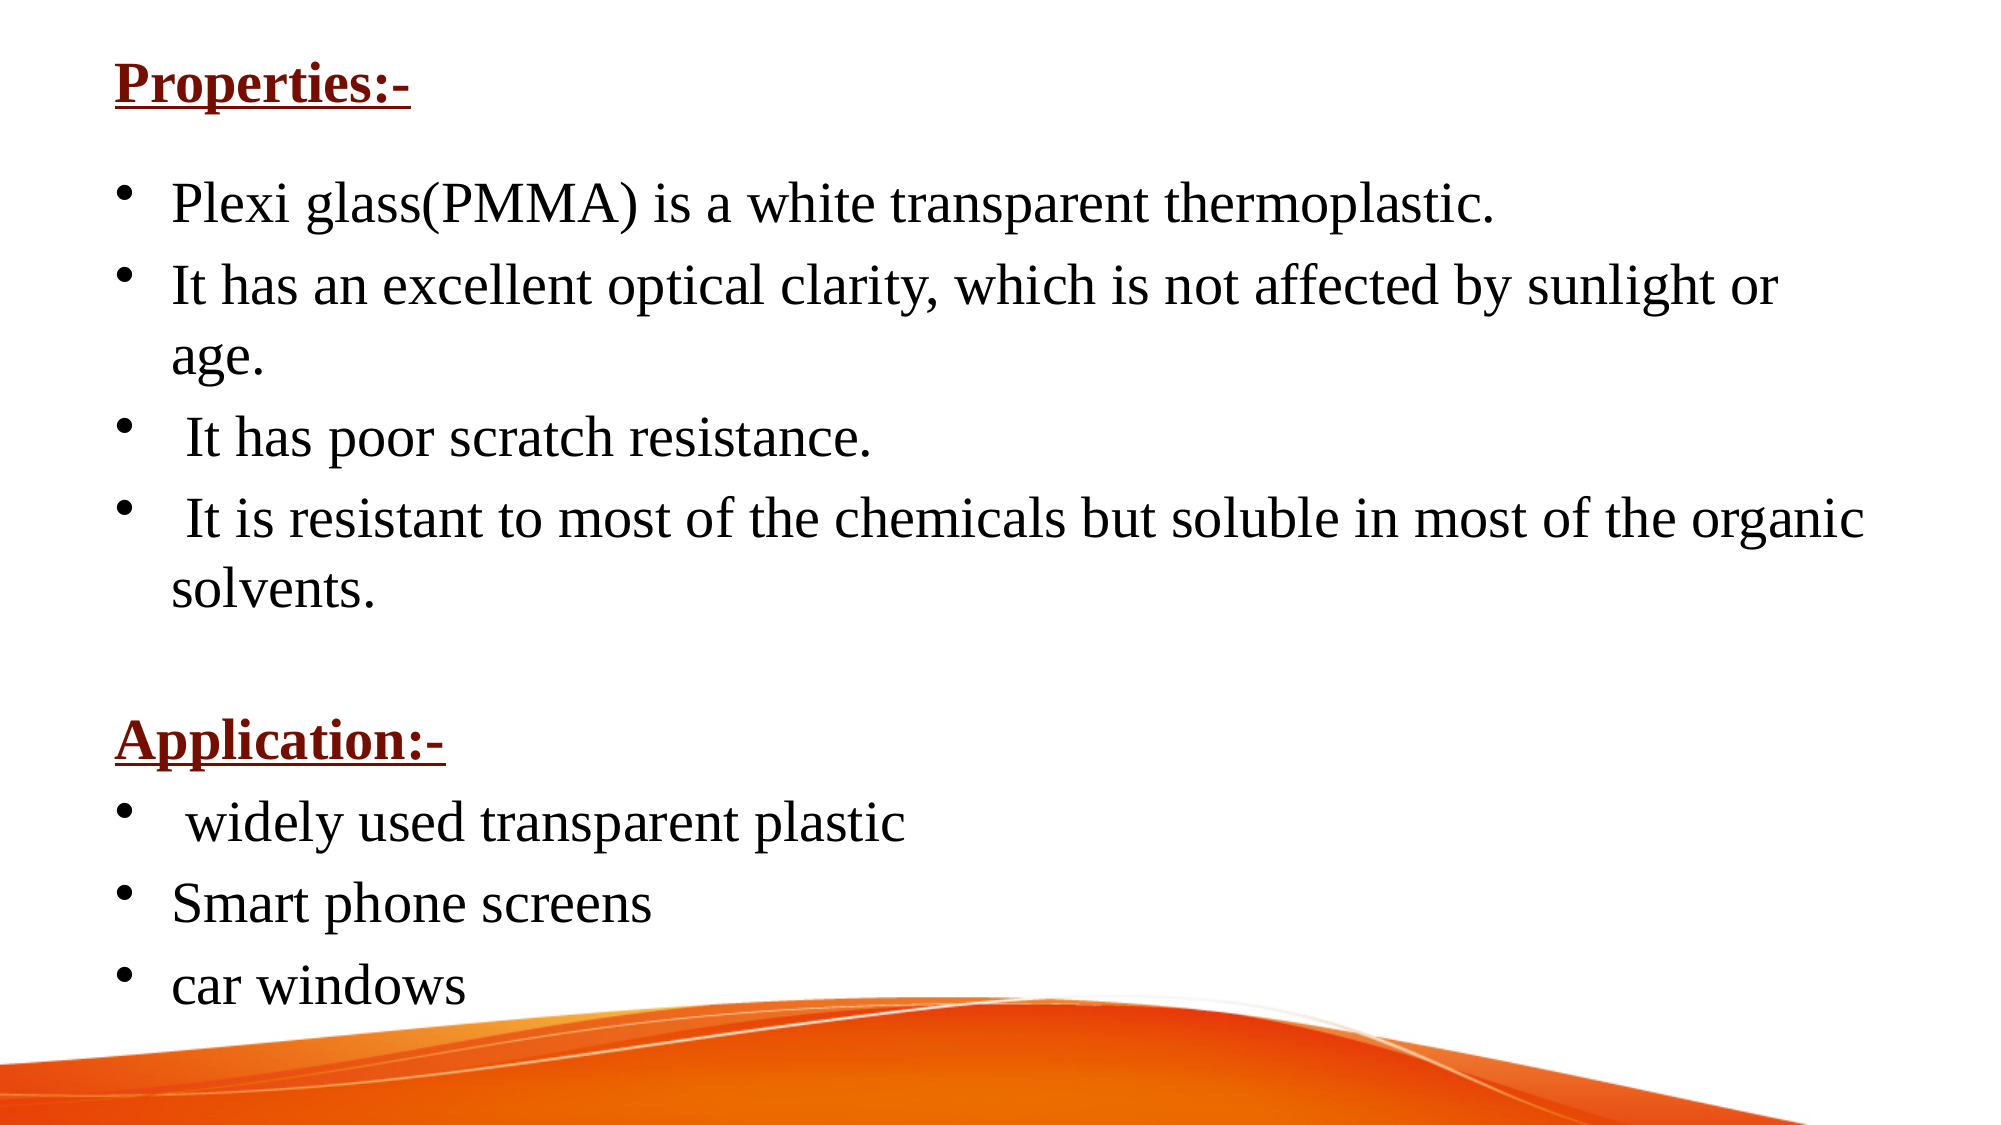

# Properties:-
Plexi glass(PMMA) is a white transparent thermoplastic.
It has an excellent optical clarity, which is not affected by sunlight or age.
 It has poor scratch resistance.
 It is resistant to most of the chemicals but soluble in most of the organic solvents.

Application:-
 widely used transparent plastic
Smart phone screens
car windows